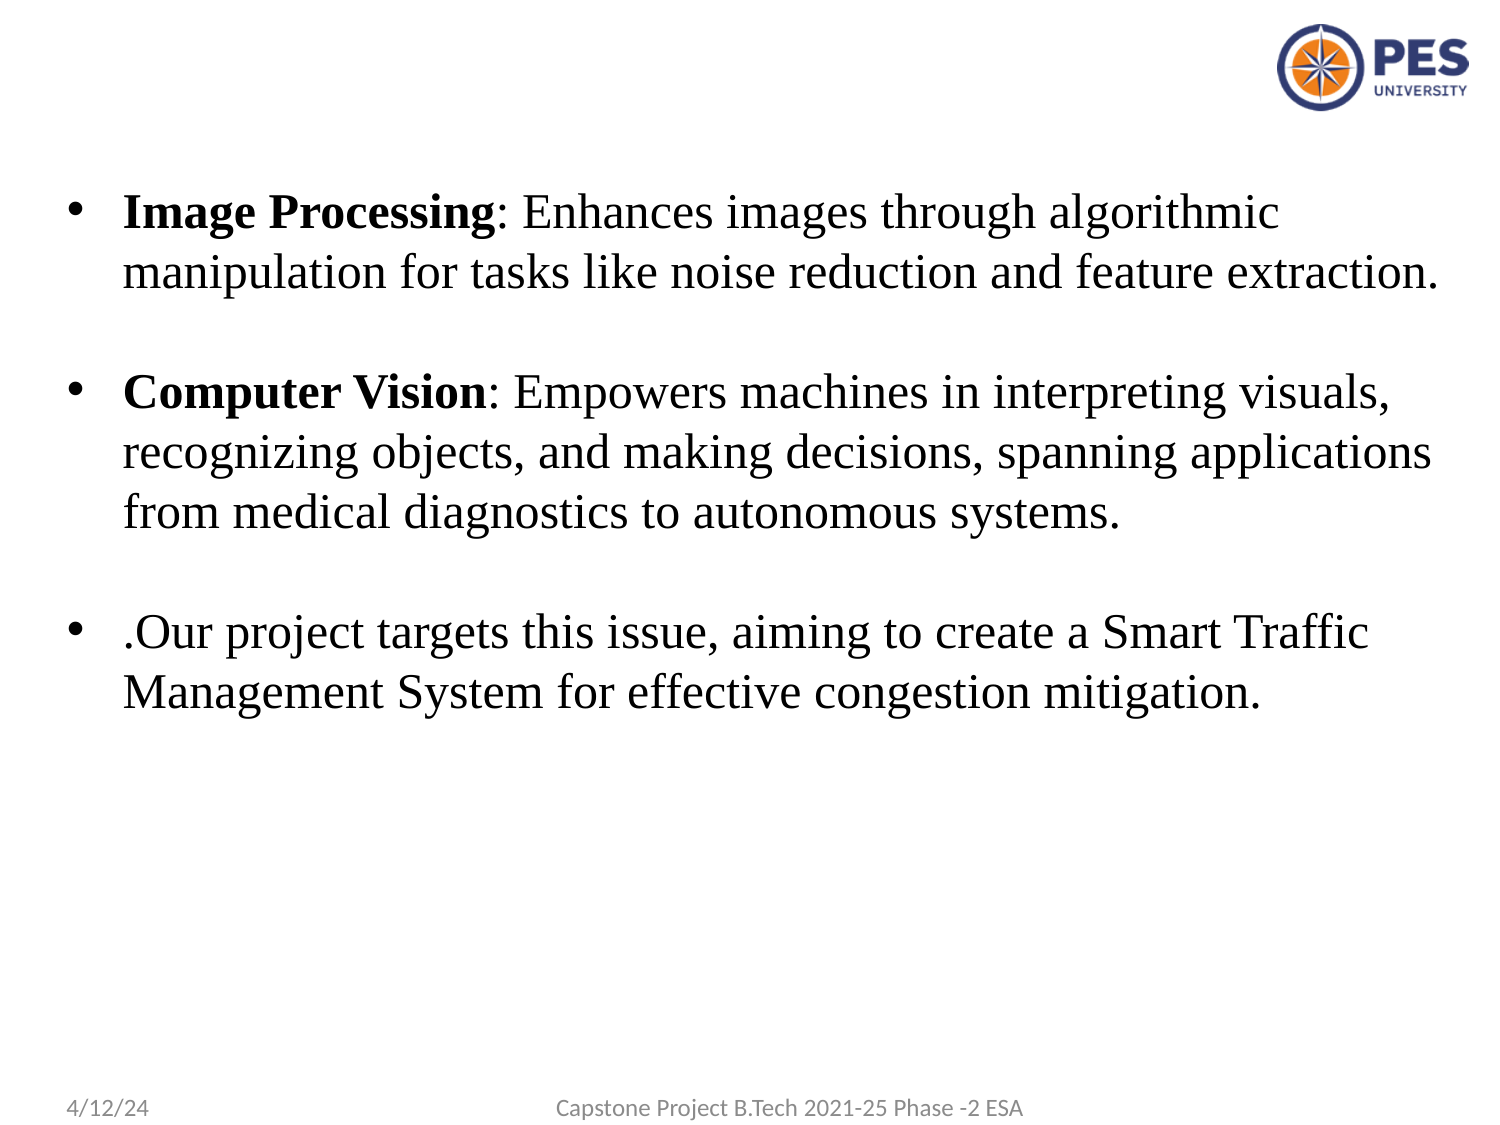

Image Processing: Enhances images through algorithmic manipulation for tasks like noise reduction and feature extraction.

Computer Vision: Empowers machines in interpreting visuals, recognizing objects, and making decisions, spanning applications from medical diagnostics to autonomous systems.

.Our project targets this issue, aiming to create a Smart Traffic Management System for effective congestion mitigation.

4/12/24

Capstone Project B.Tech 2021-25 Phase -2 ESA